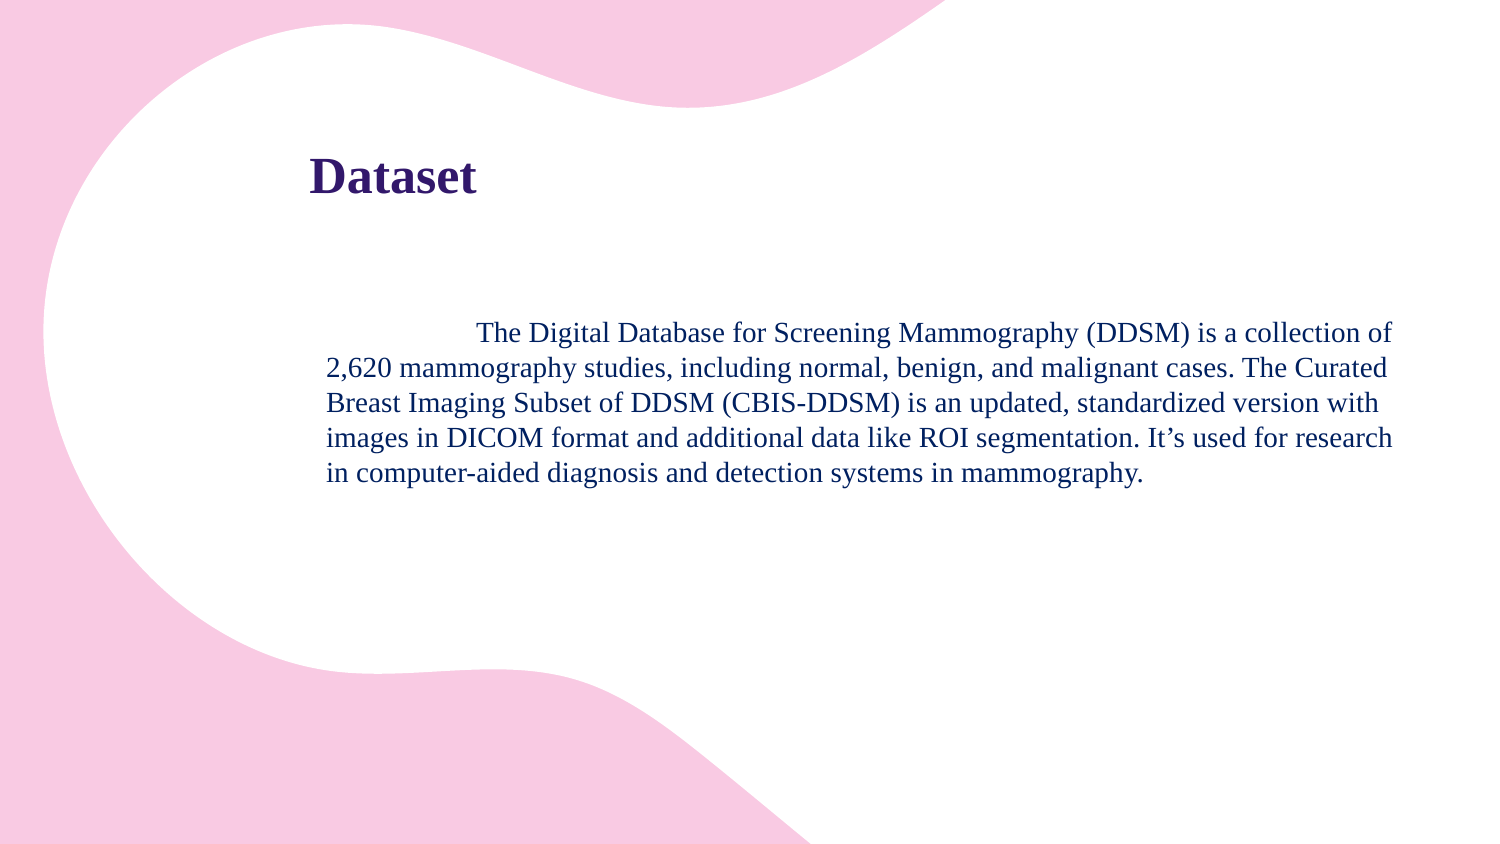

# Dataset
	The Digital Database for Screening Mammography (DDSM) is a collection of 2,620 mammography studies, including normal, benign, and malignant cases. The Curated Breast Imaging Subset of DDSM (CBIS-DDSM) is an updated, standardized version with images in DICOM format and additional data like ROI segmentation. It’s used for research in computer-aided diagnosis and detection systems in mammography.